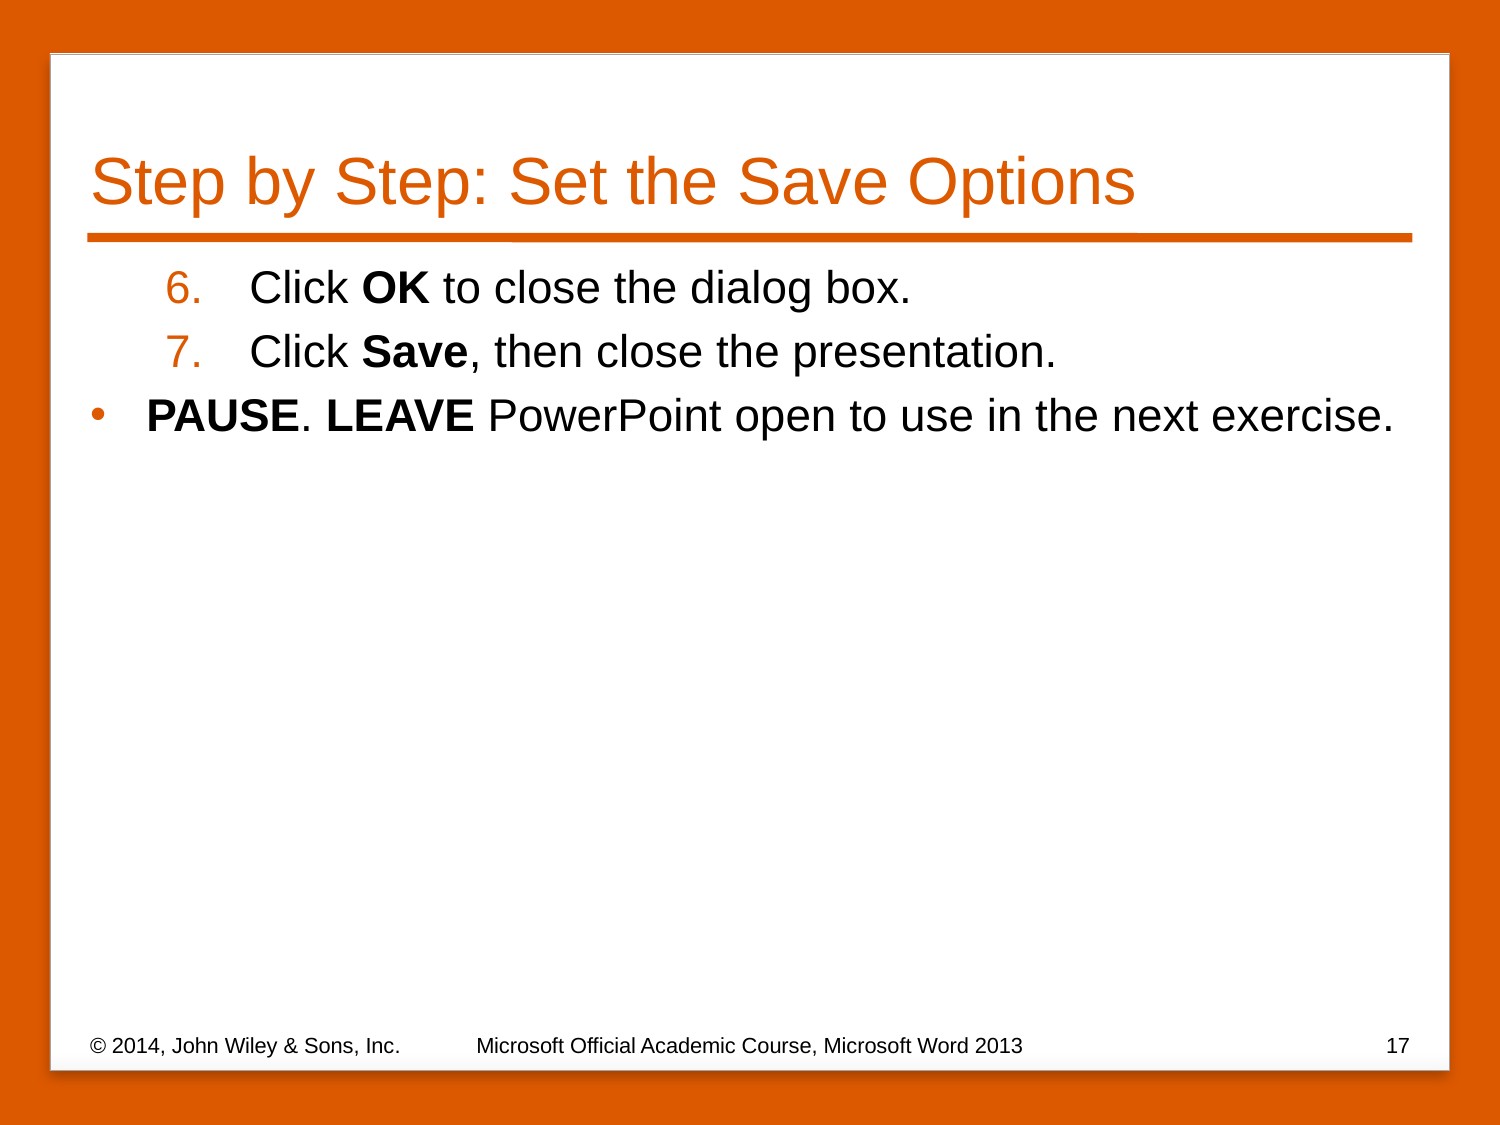

# Step by Step: Set the Save Options
Click OK to close the dialog box.
Click Save, then close the presentation.
PAUSE. LEAVE PowerPoint open to use in the next exercise.

© 2014, John Wiley & Sons, Inc.
Microsoft Official Academic Course, Microsoft Word 2013
17